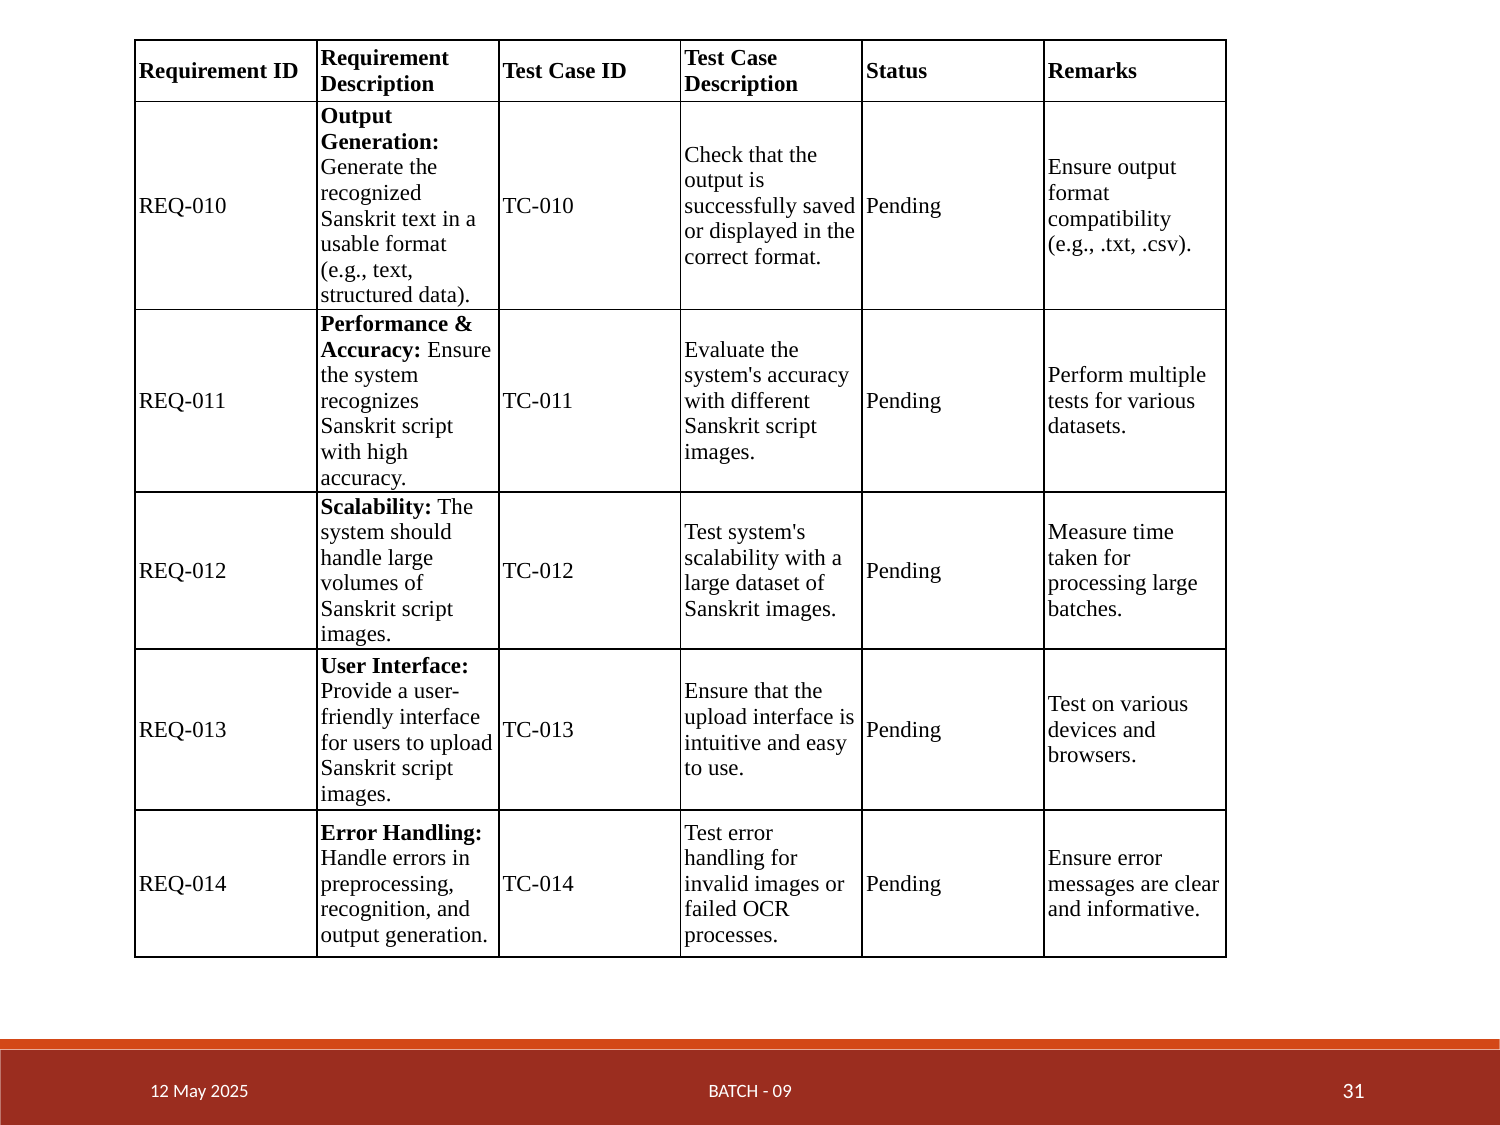

| Requirement ID | Requirement Description | Test Case ID | Test Case Description | Status | Remarks |
| --- | --- | --- | --- | --- | --- |
| REQ-010 | Output Generation: Generate the recognized Sanskrit text in a usable format (e.g., text, structured data). | TC-010 | Check that the output is successfully saved or displayed in the correct format. | Pending | Ensure output format compatibility (e.g., .txt, .csv). |
| REQ-011 | Performance & Accuracy: Ensure the system recognizes Sanskrit script with high accuracy. | TC-011 | Evaluate the system's accuracy with different Sanskrit script images. | Pending | Perform multiple tests for various datasets. |
| REQ-012 | Scalability: The system should handle large volumes of Sanskrit script images. | TC-012 | Test system's scalability with a large dataset of Sanskrit images. | Pending | Measure time taken for processing large batches. |
| REQ-013 | User Interface: Provide a user-friendly interface for users to upload Sanskrit script images. | TC-013 | Ensure that the upload interface is intuitive and easy to use. | Pending | Test on various devices and browsers. |
| REQ-014 | Error Handling: Handle errors in preprocessing, recognition, and output generation. | TC-014 | Test error handling for invalid images or failed OCR processes. | Pending | Ensure error messages are clear and informative. |
12 May 2025
Batch - 09
31